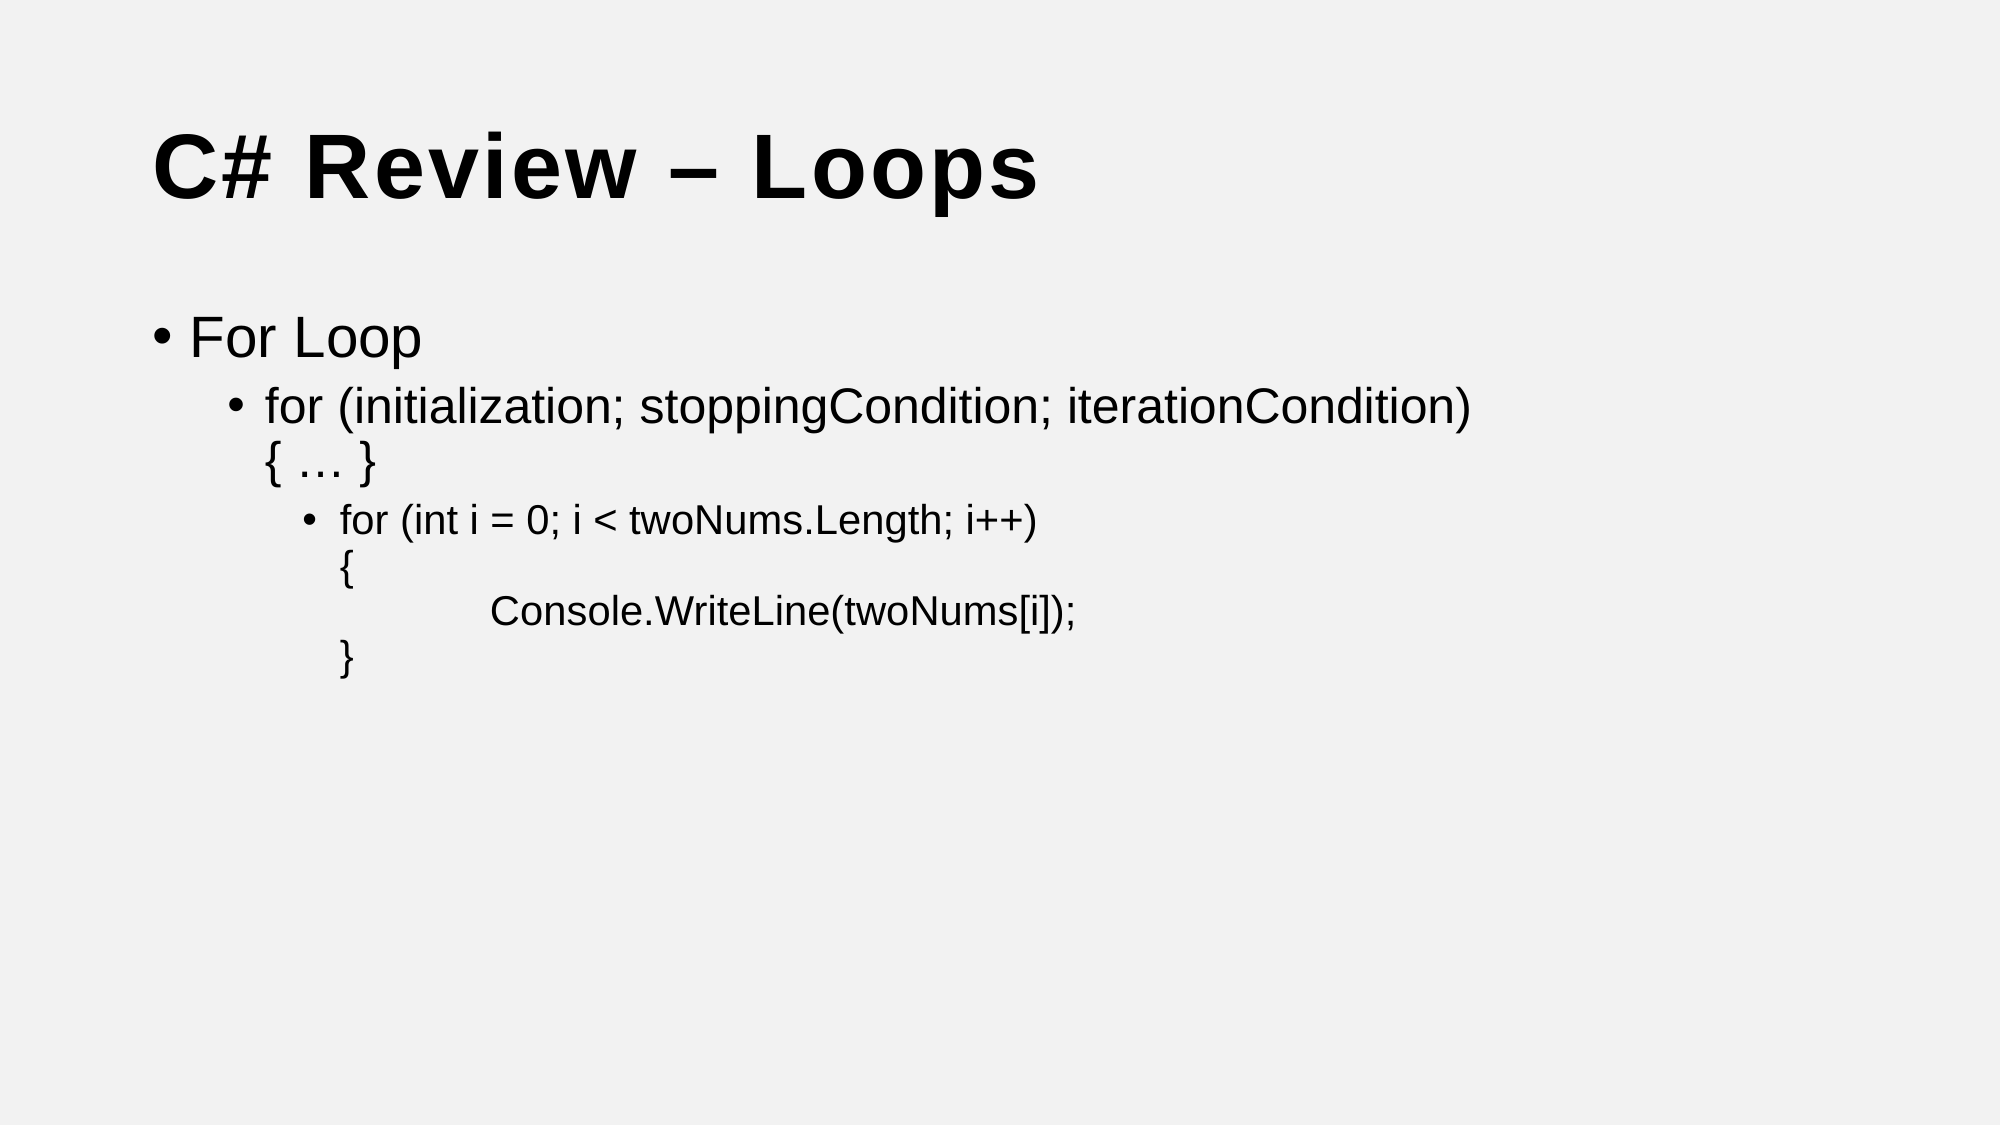

# C# Review – Loops
For Loop
for (initialization; stoppingCondition; iterationCondition)
{ … }
for (int i = 0; i < twoNums.Length; i++)
{
	Console.WriteLine(twoNums[i]);
}